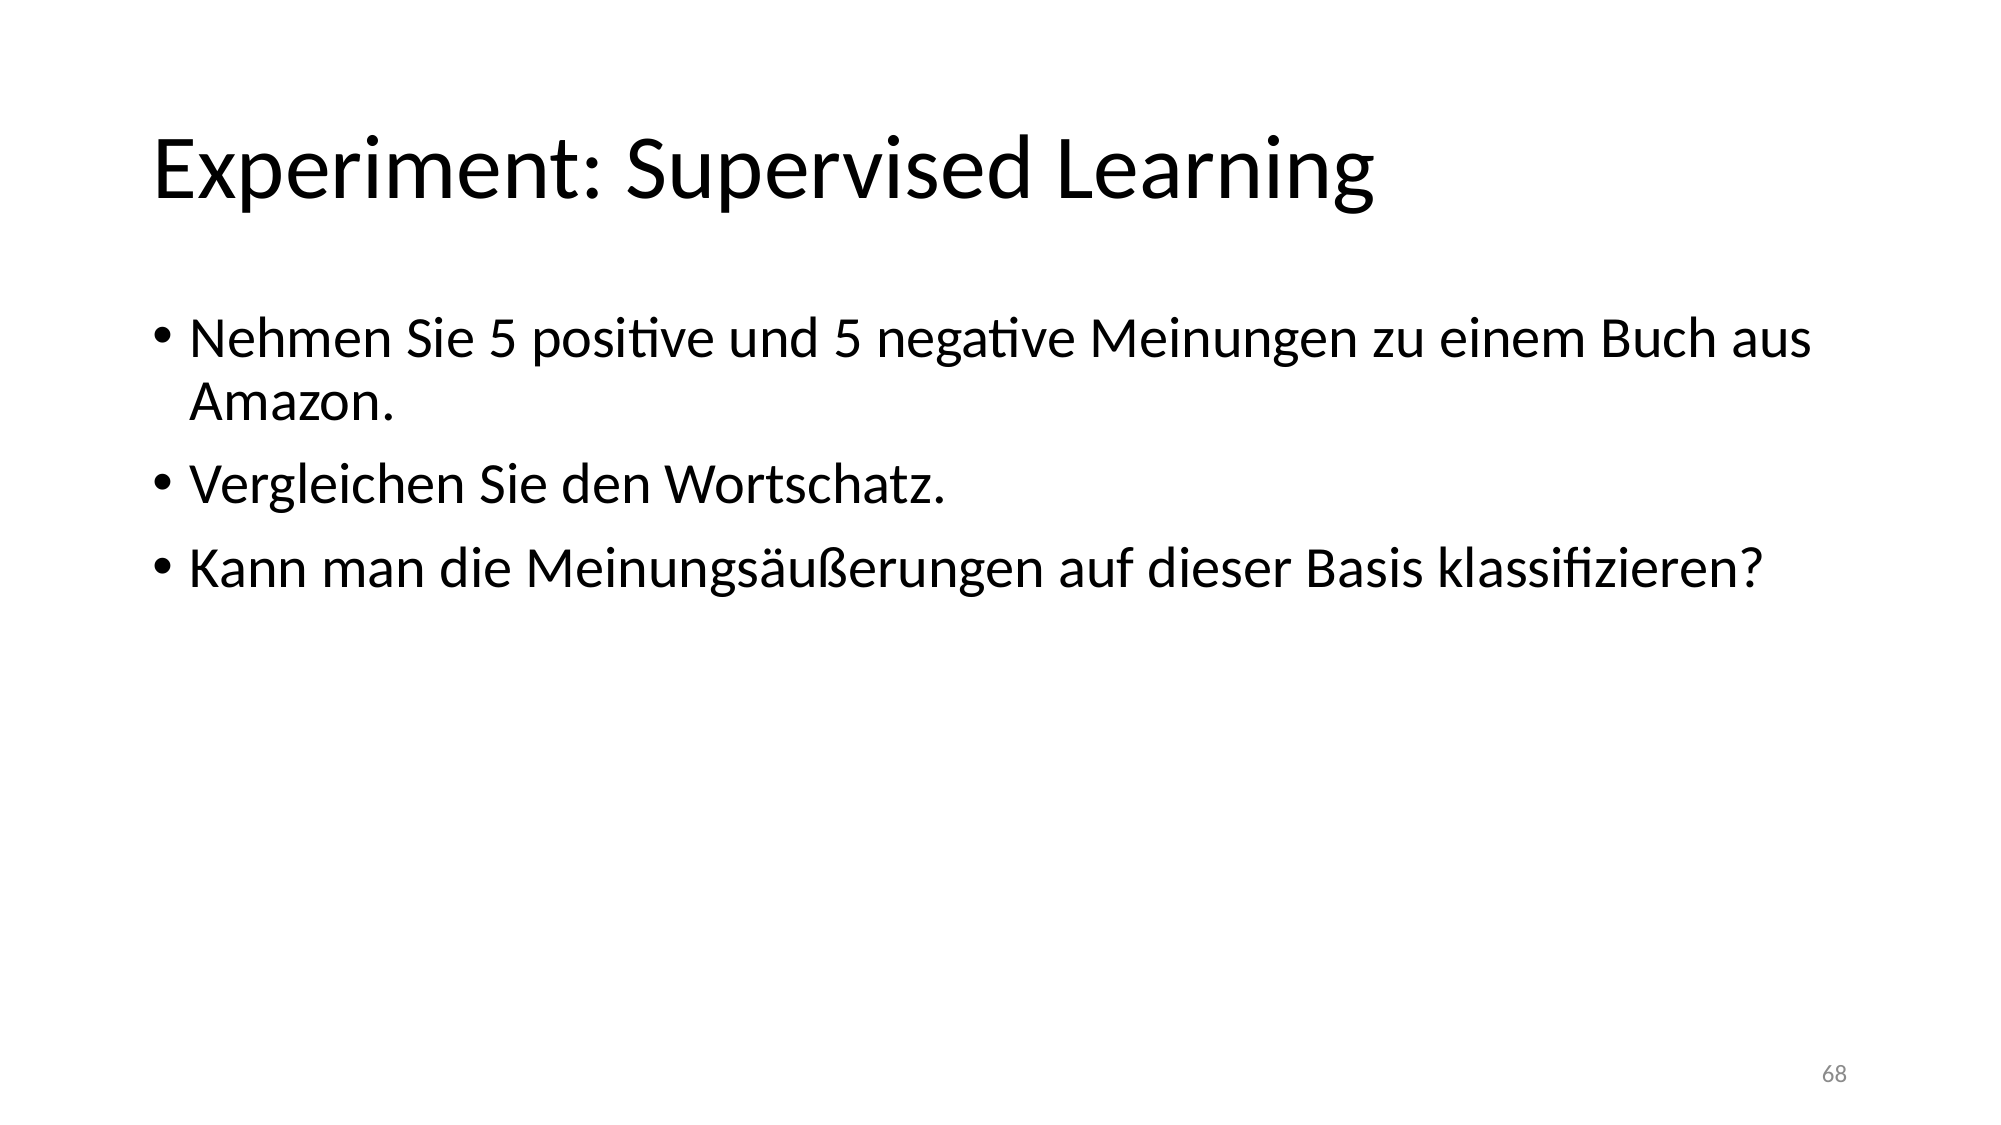

# Experiment: Supervised Learning
Nehmen Sie 5 positive und 5 negative Meinungen zu einem Buch aus Amazon.
Vergleichen Sie den Wortschatz.
Kann man die Meinungsäußerungen auf dieser Basis klassifizieren?
68